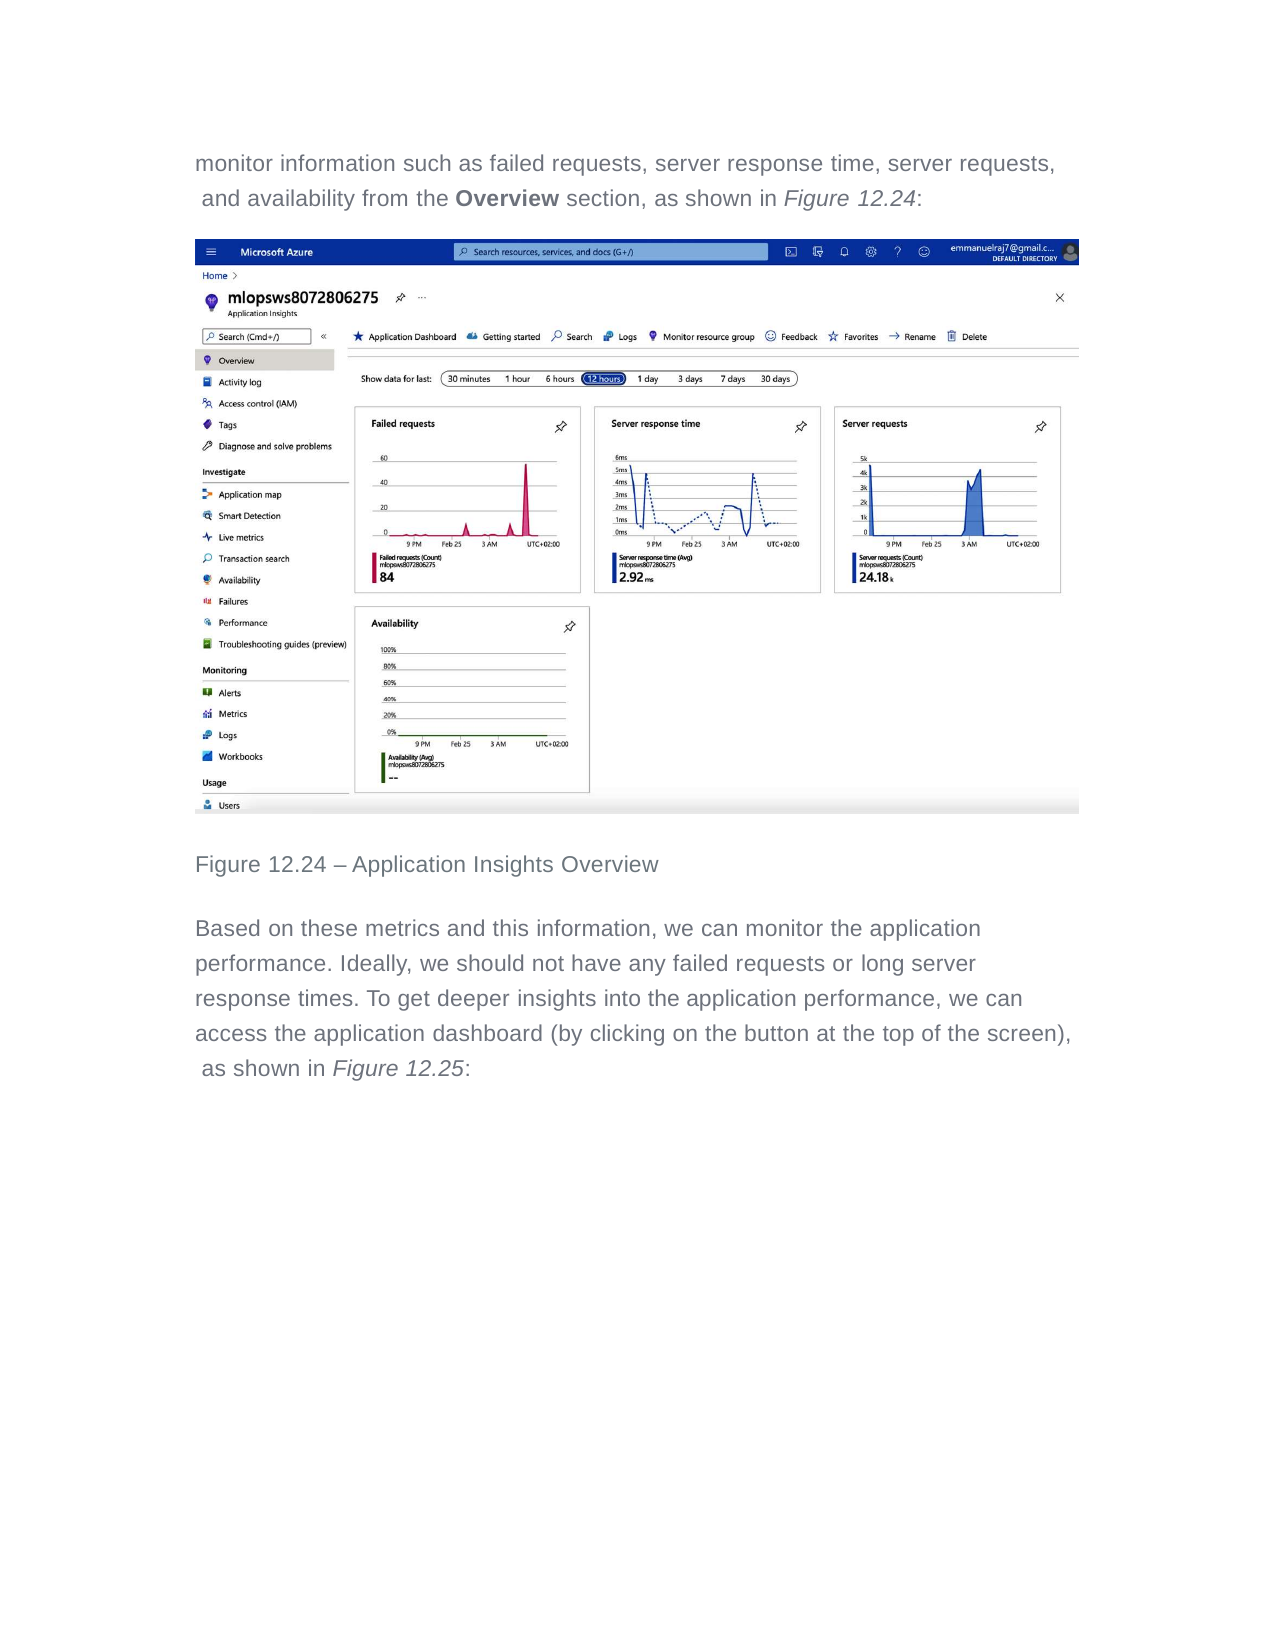

monitor information such as failed requests, server response time, server requests,  and availability from the Overview section, as shown in Figure 12.24:

Figure 12.24 – Application Insights Overview

Based on these metrics and this information, we can monitor the application  performance. Ideally, we should not have any failed requests or long server  response times. To get deeper insights into the application performance, we can  access the application dashboard (by clicking on the button at the top of the screen),  as shown in Figure 12.25: